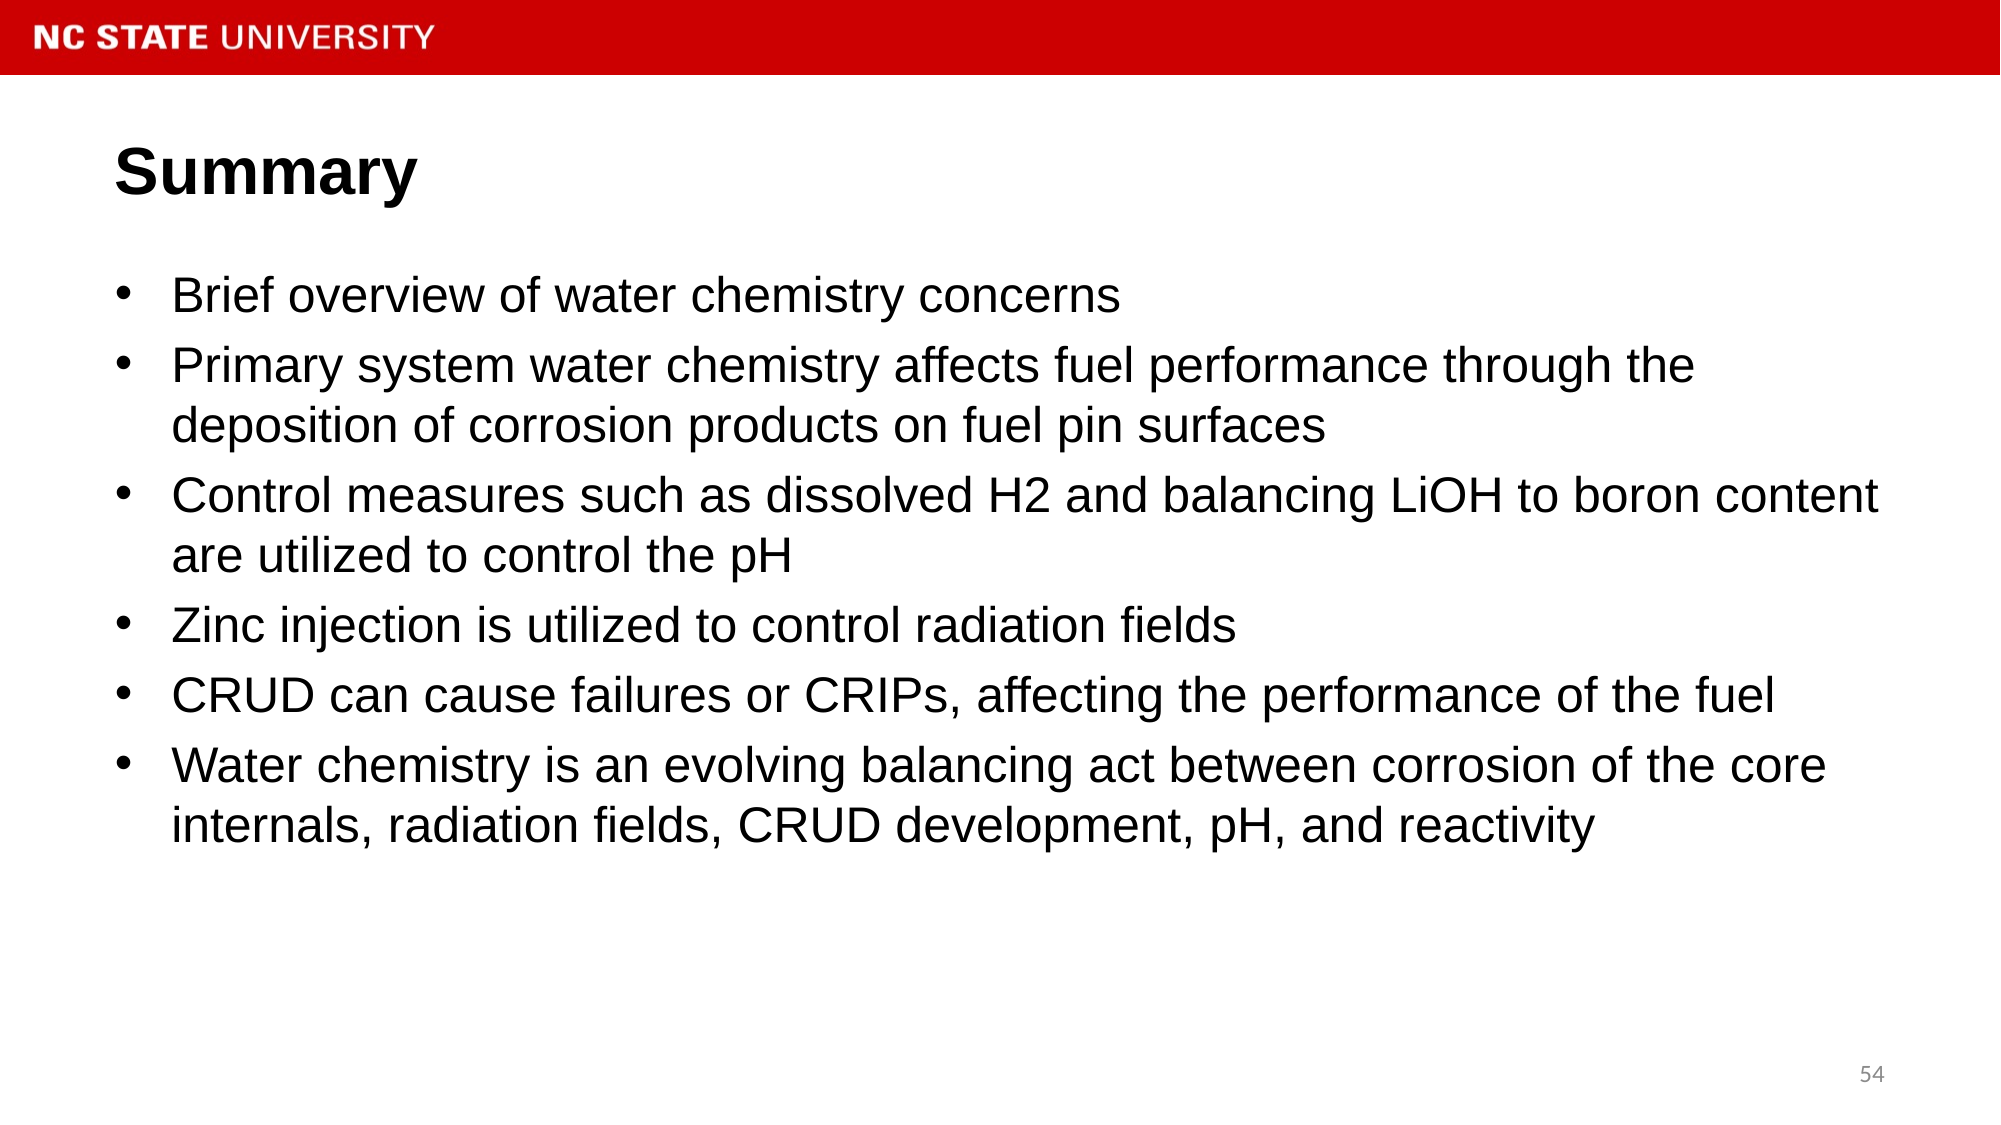

# Summary
Brief overview of water chemistry concerns
Primary system water chemistry affects fuel performance through the deposition of corrosion products on fuel pin surfaces
Control measures such as dissolved H2 and balancing LiOH to boron content are utilized to control the pH
Zinc injection is utilized to control radiation fields
CRUD can cause failures or CRIPs, affecting the performance of the fuel
Water chemistry is an evolving balancing act between corrosion of the core internals, radiation fields, CRUD development, pH, and reactivity
54